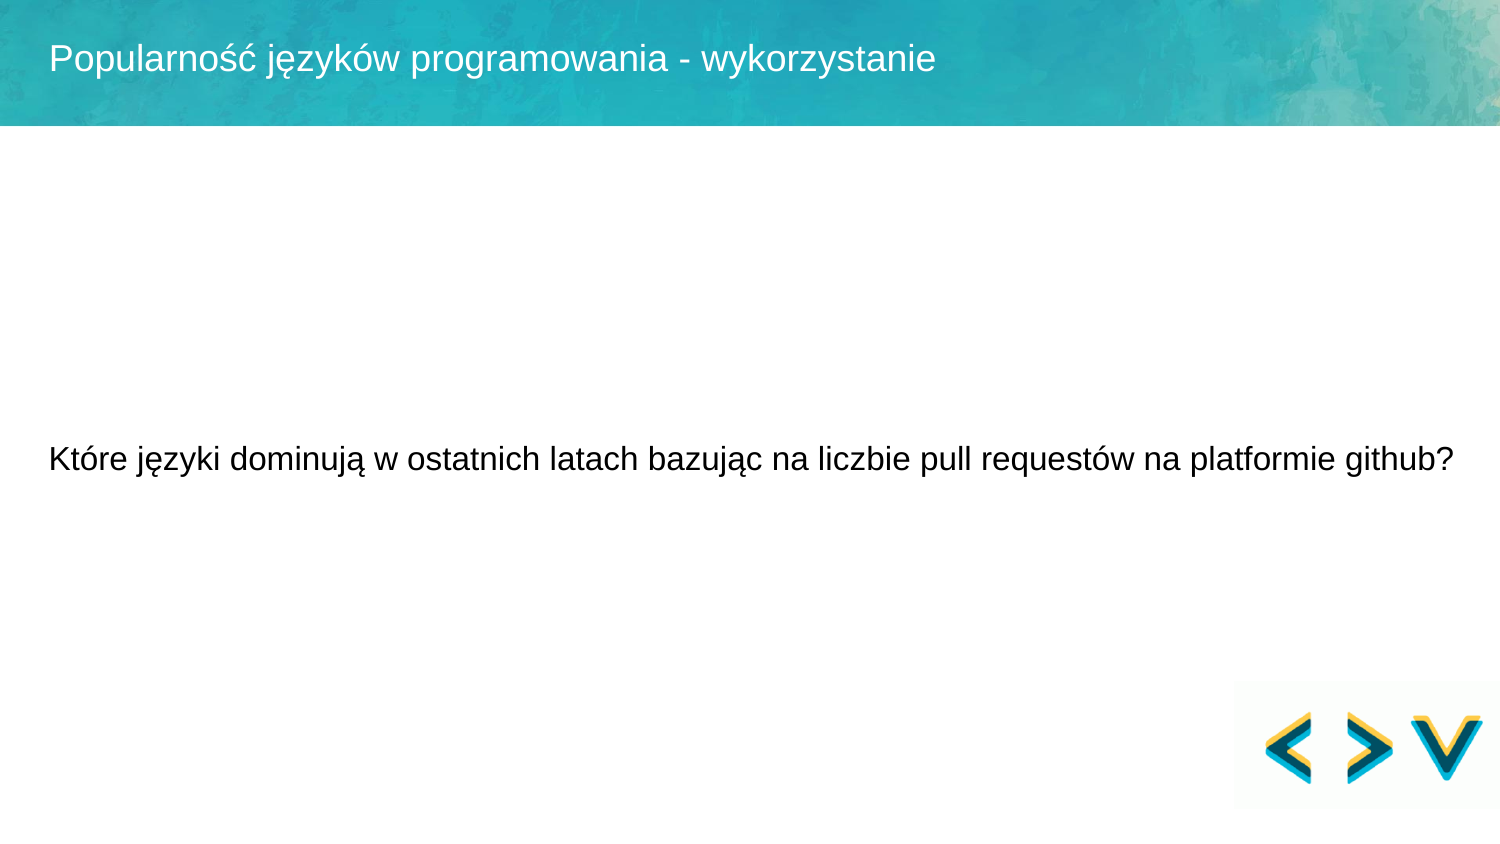

Popularność języków programowania - wykorzystanie
Które języki dominują w ostatnich latach bazując na liczbie pull requestów na platformie github?